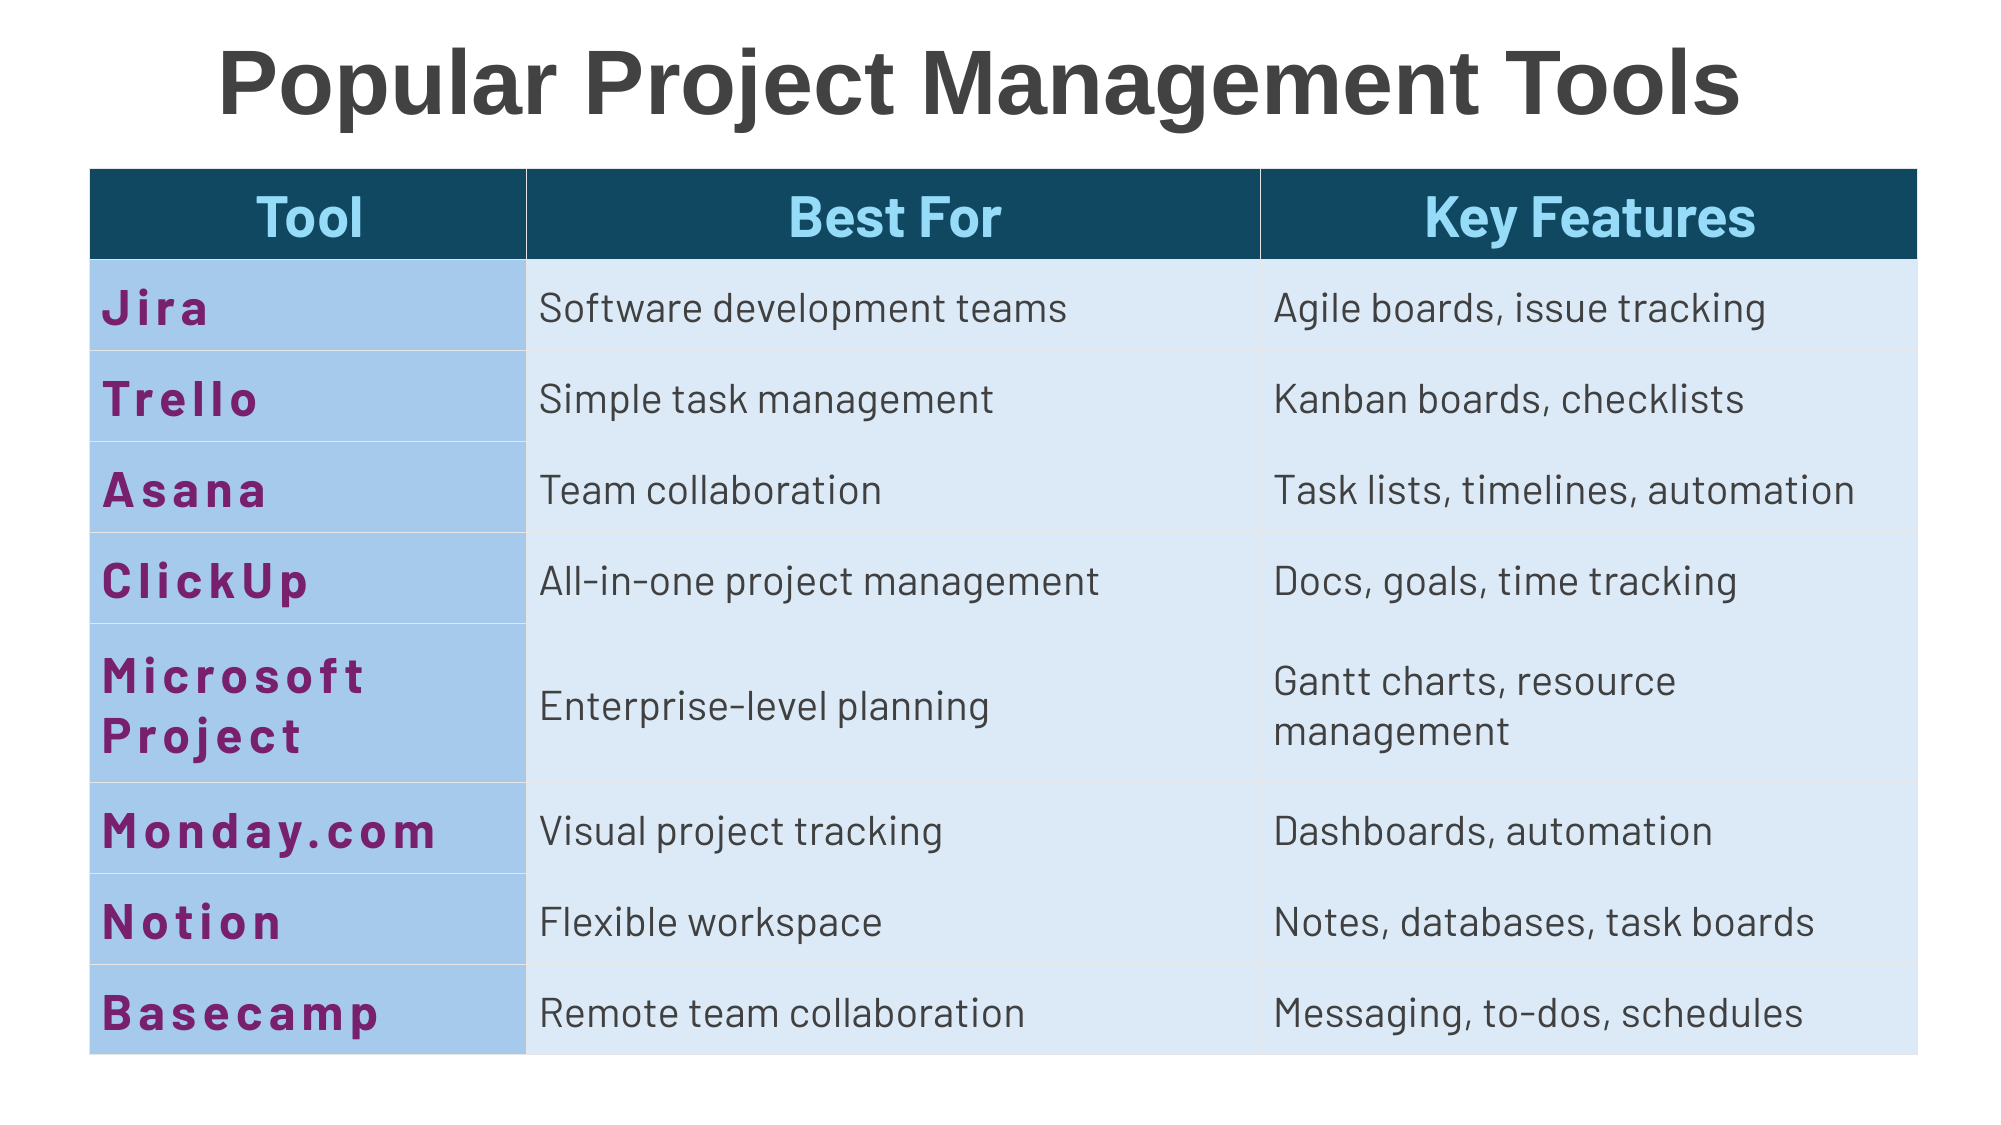

# Popular Project Management Tools
| Tool | Best For | Key Features |
| --- | --- | --- |
| Jira | Software development teams | Agile boards, issue tracking |
| Trello | Simple task management | Kanban boards, checklists |
| Asana | Team collaboration | Task lists, timelines, automation |
| ClickUp | All-in-one project management | Docs, goals, time tracking |
| Microsoft Project | Enterprise-level planning | Gantt charts, resource management |
| Monday.com | Visual project tracking | Dashboards, automation |
| Notion | Flexible workspace | Notes, databases, task boards |
| Basecamp | Remote team collaboration | Messaging, to-dos, schedules |